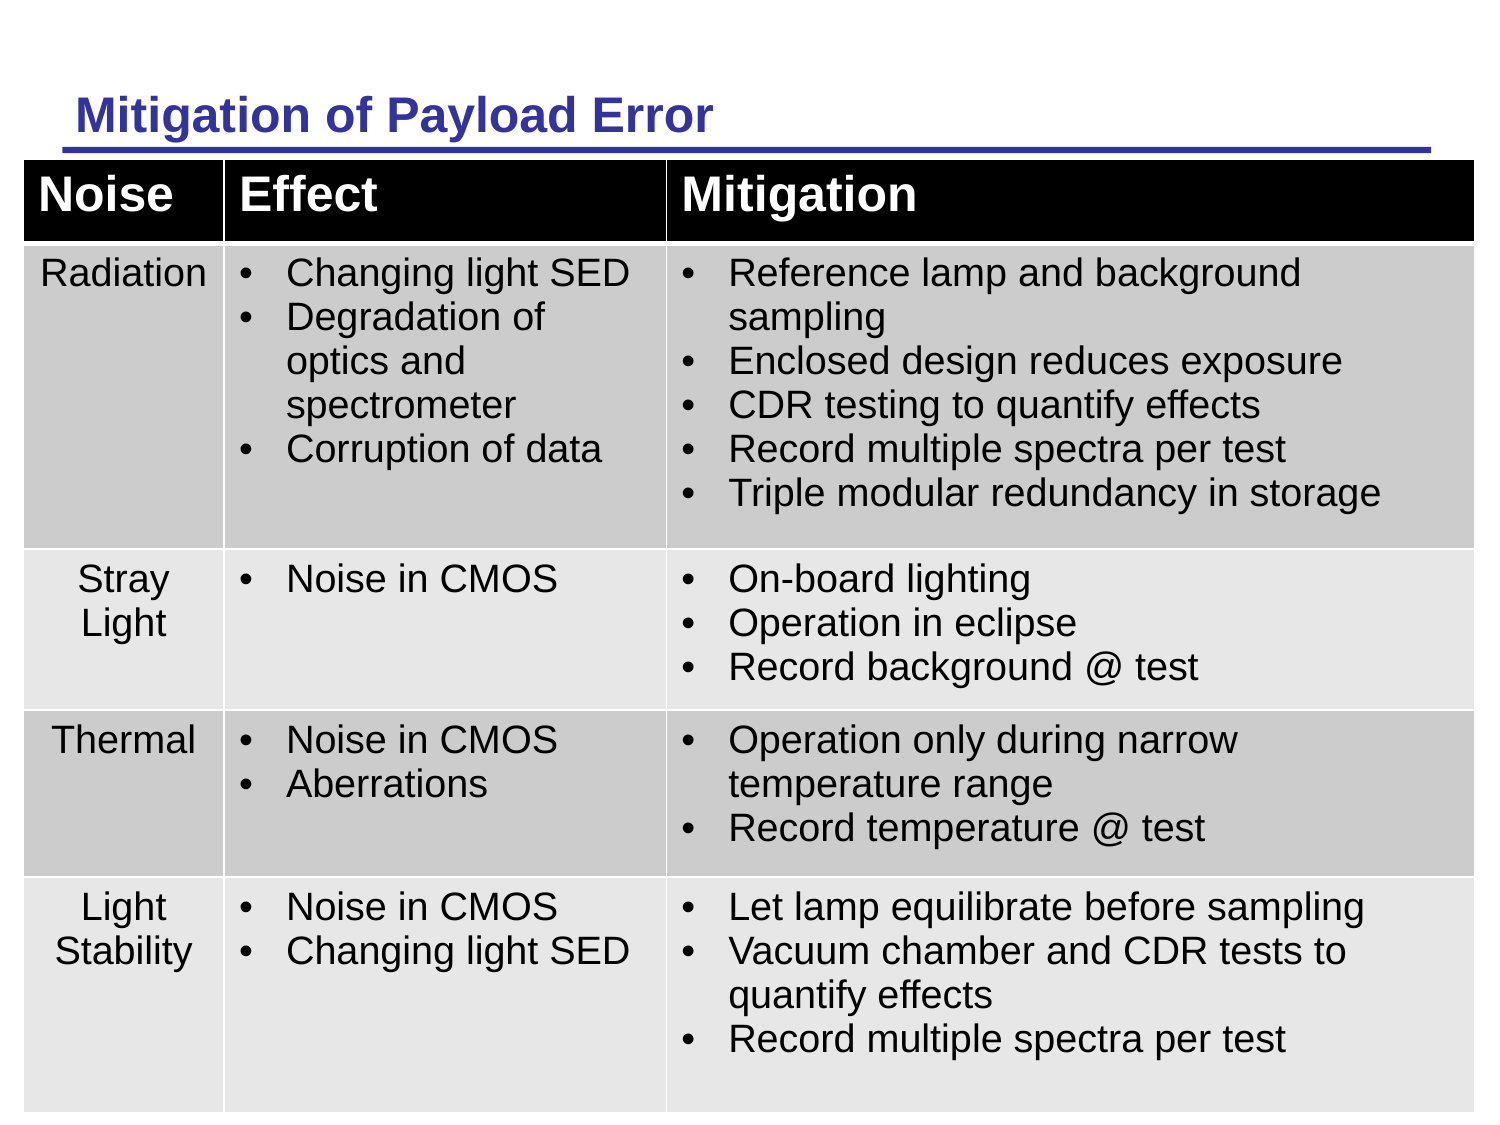

# Mitigation of Payload Error
| Noise | Effect | Mitigation |
| --- | --- | --- |
| Radiation | Changing light SED Degradation of optics and spectrometer Corruption of data | Reference lamp and background sampling Enclosed design reduces exposure CDR testing to quantify effects Record multiple spectra per test Triple modular redundancy in storage |
| Stray Light | Noise in CMOS | On-board lighting Operation in eclipse Record background @ test |
| Thermal | Noise in CMOS Aberrations | Operation only during narrow temperature range Record temperature @ test |
| Light Stability | Noise in CMOS Changing light SED | Let lamp equilibrate before sampling Vacuum chamber and CDR tests to quantify effects Record multiple spectra per test |